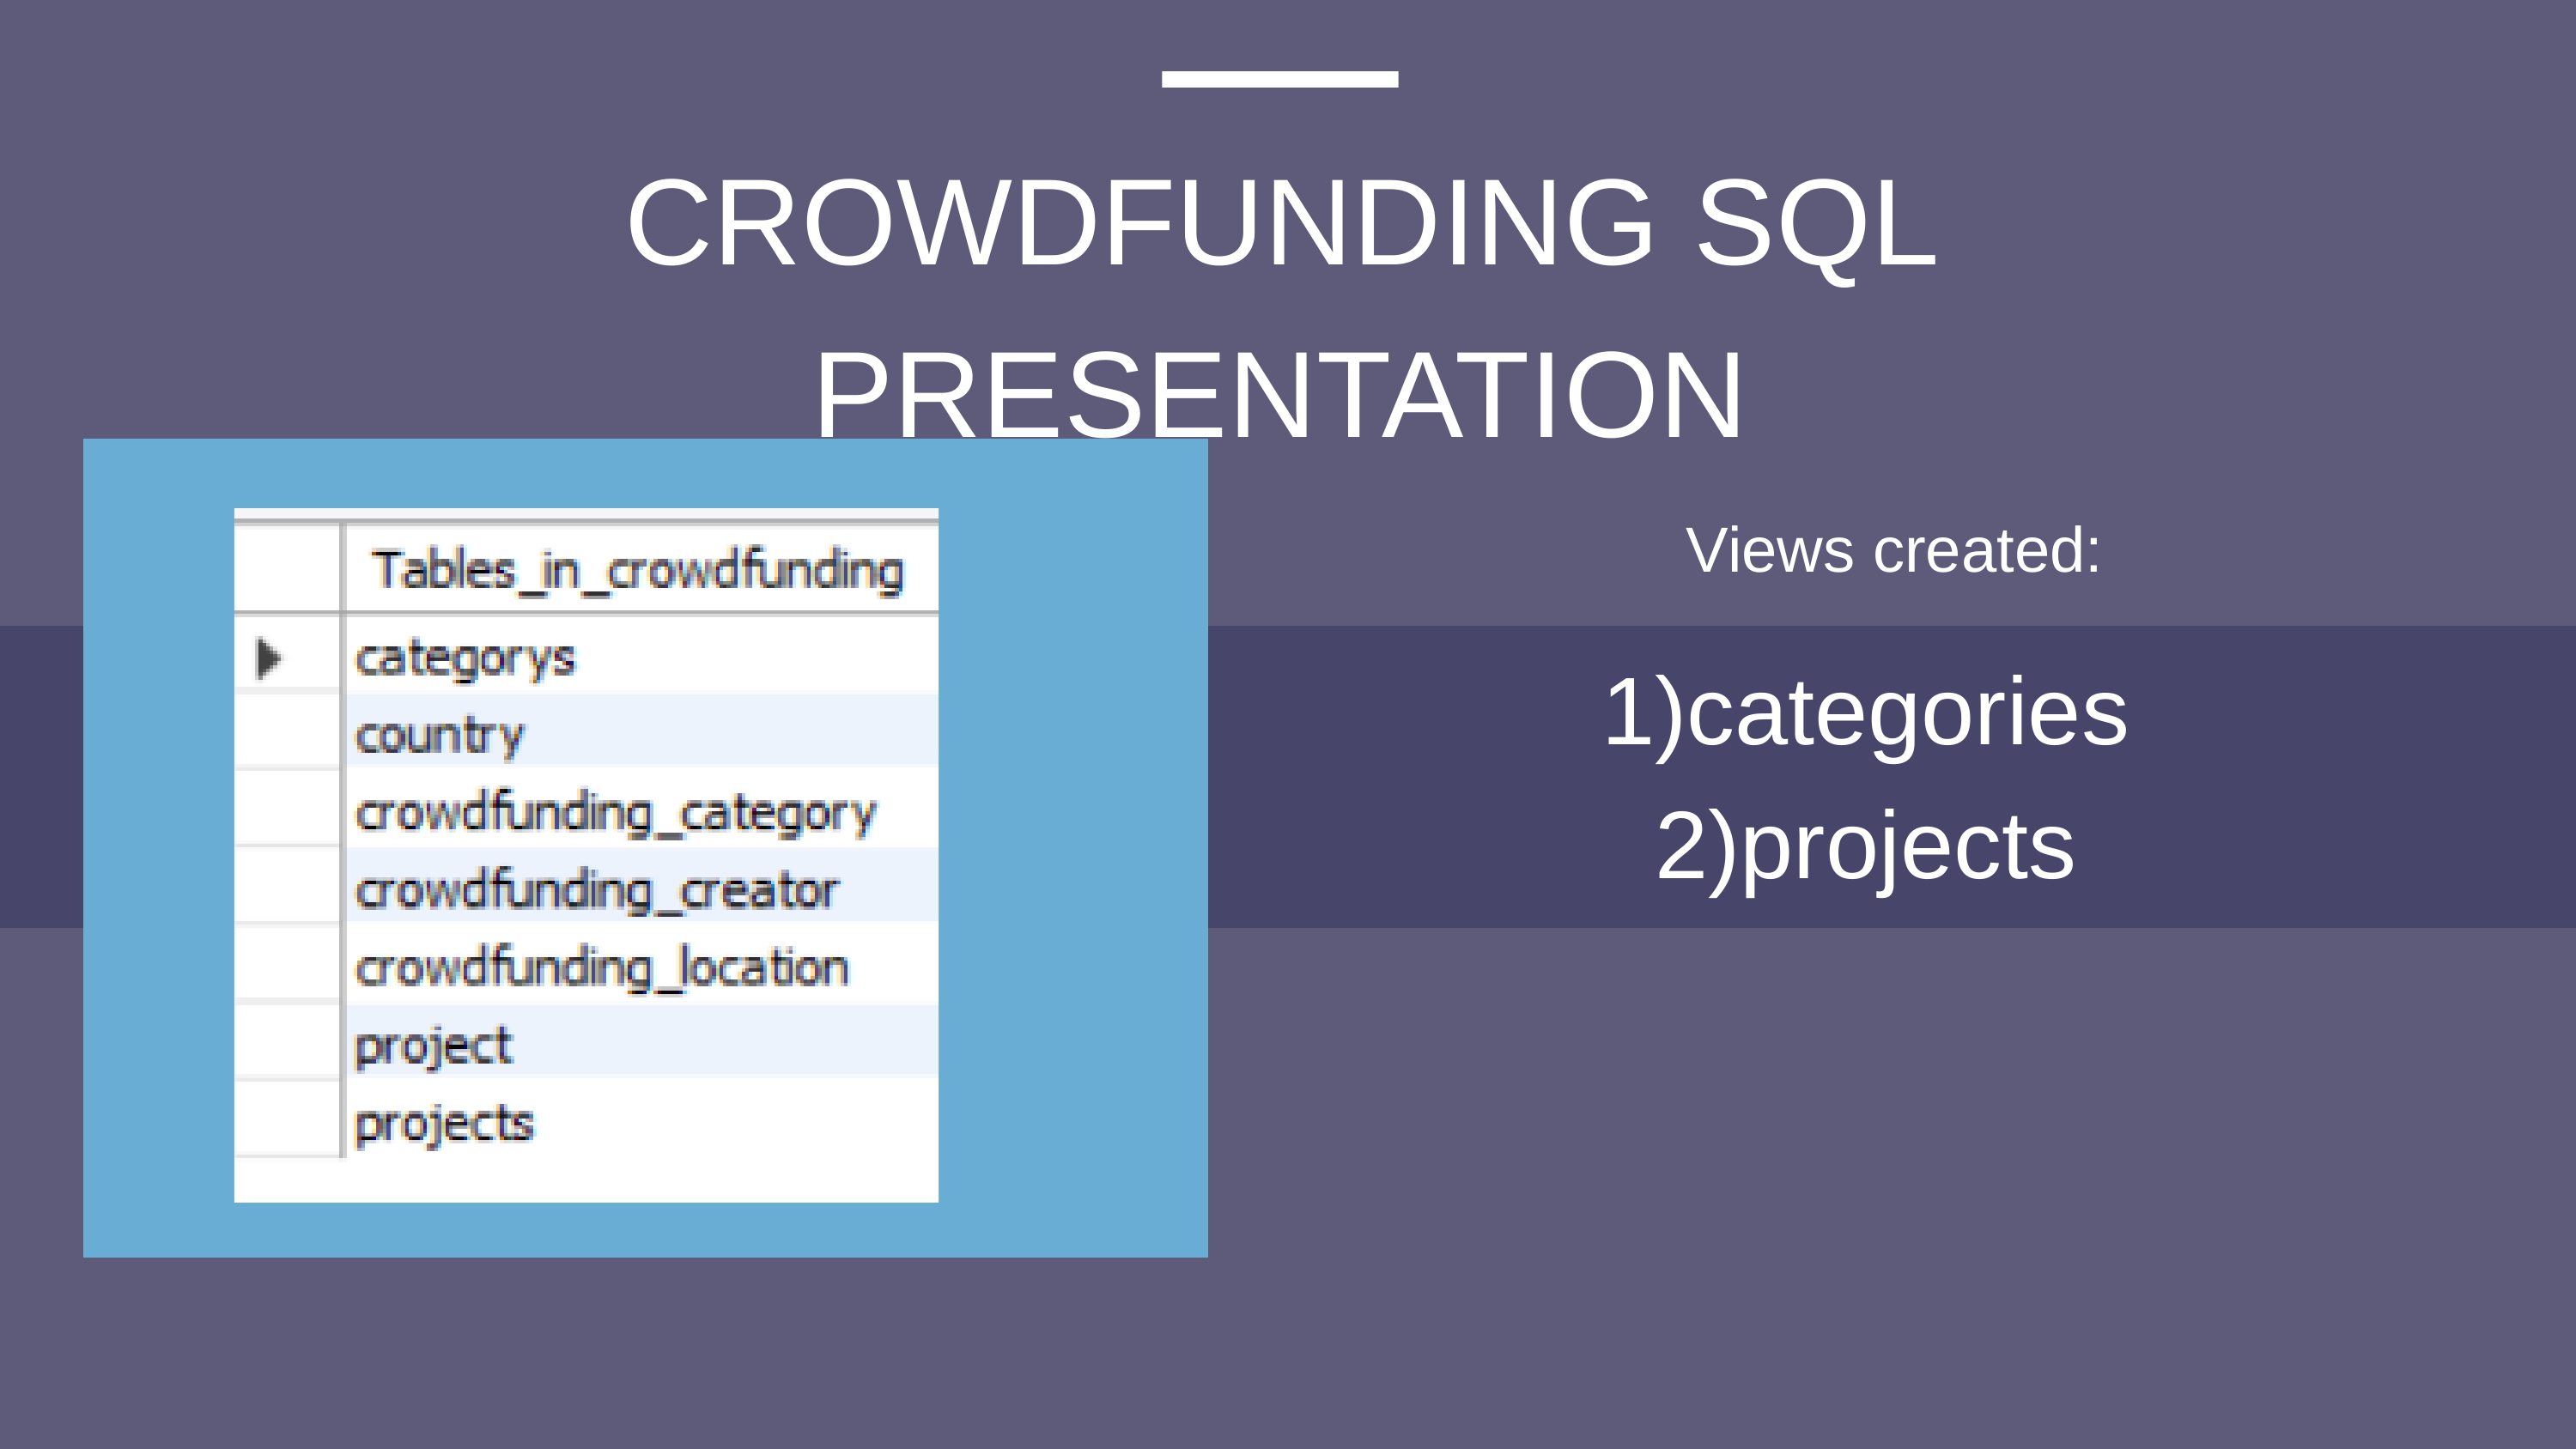

CROWDFUNDING SQL PRESENTATION

Views created:

1)categories
2)projects